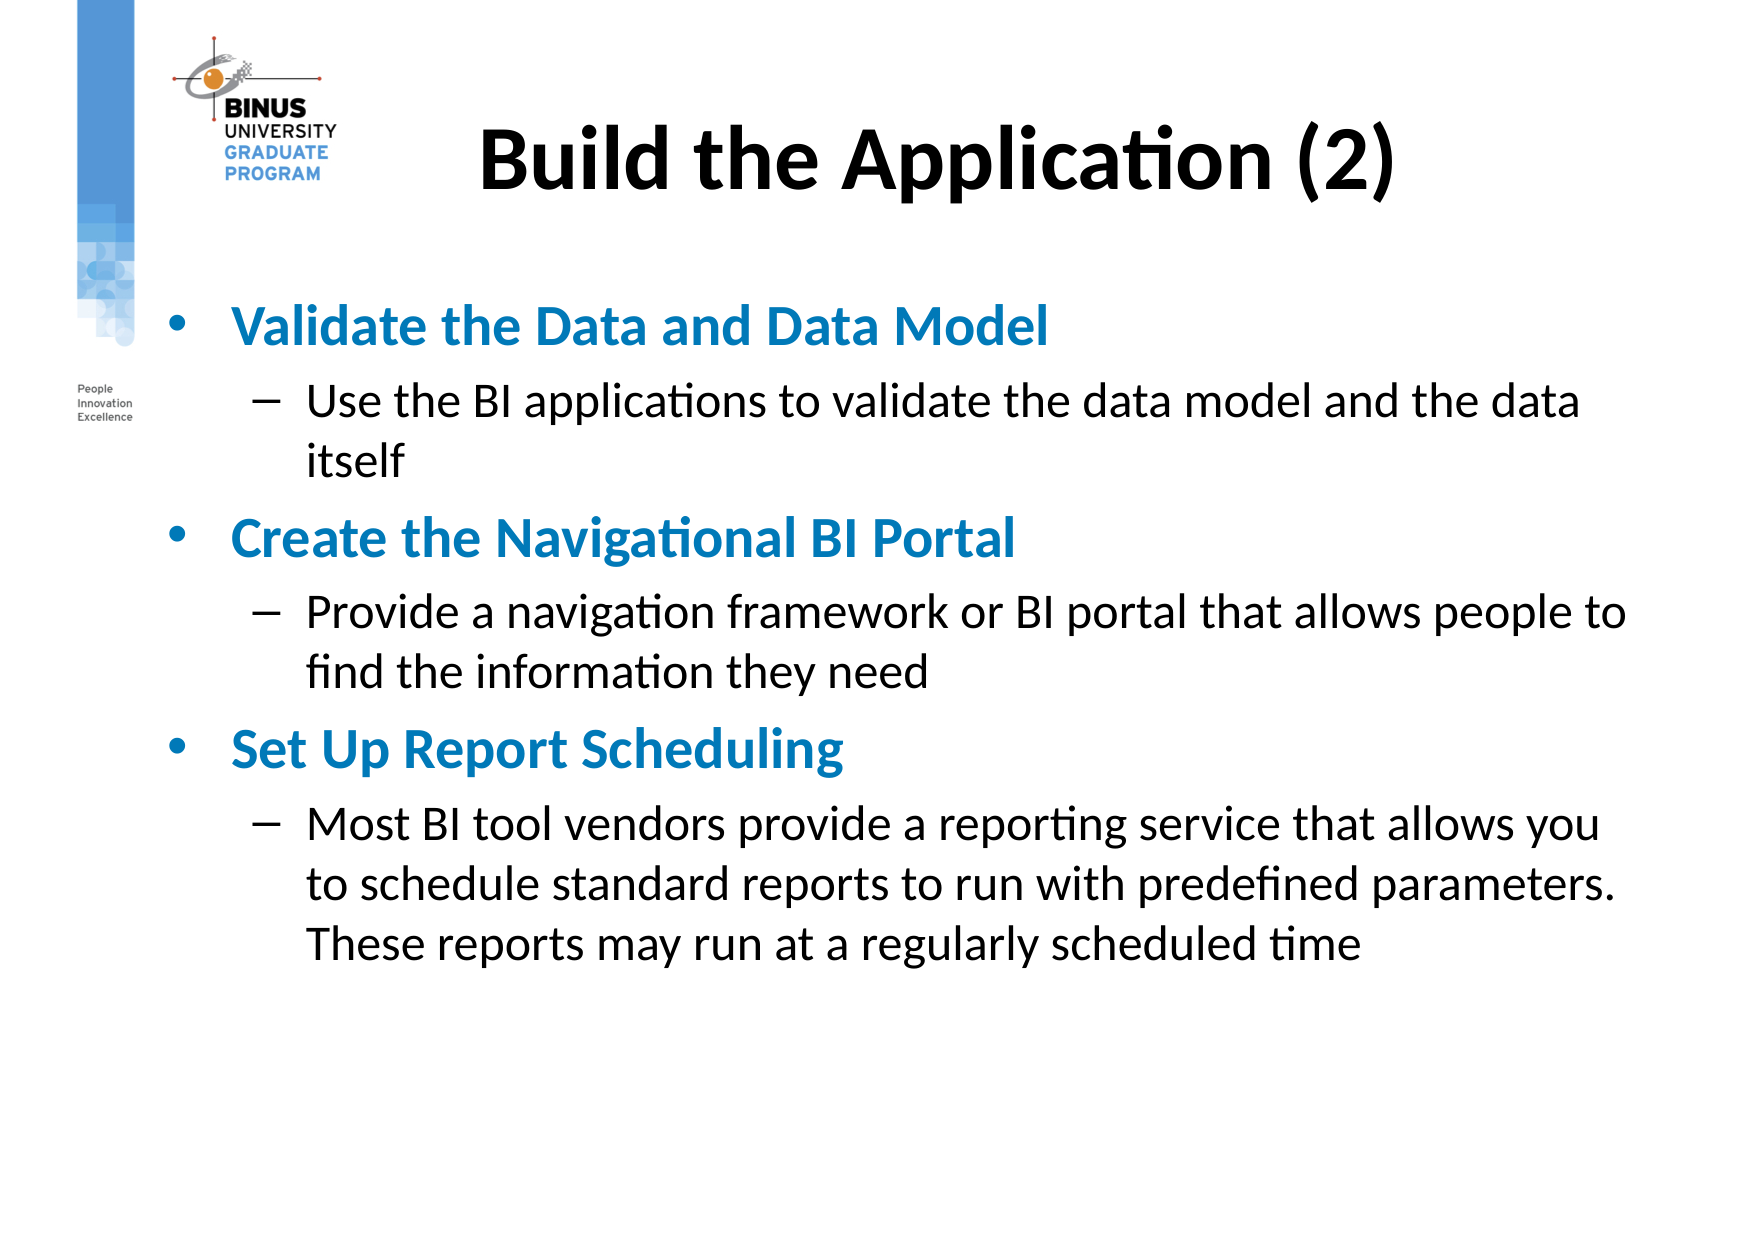

# Build the Application (2)
Validate the Data and Data Model
Use the BI applications to validate the data model and the data itself
Create the Navigational BI Portal
Provide a navigation framework or BI portal that allows people to find the information they need
Set Up Report Scheduling
Most BI tool vendors provide a reporting service that allows you to schedule standard reports to run with predefined parameters. These reports may run at a regularly scheduled time